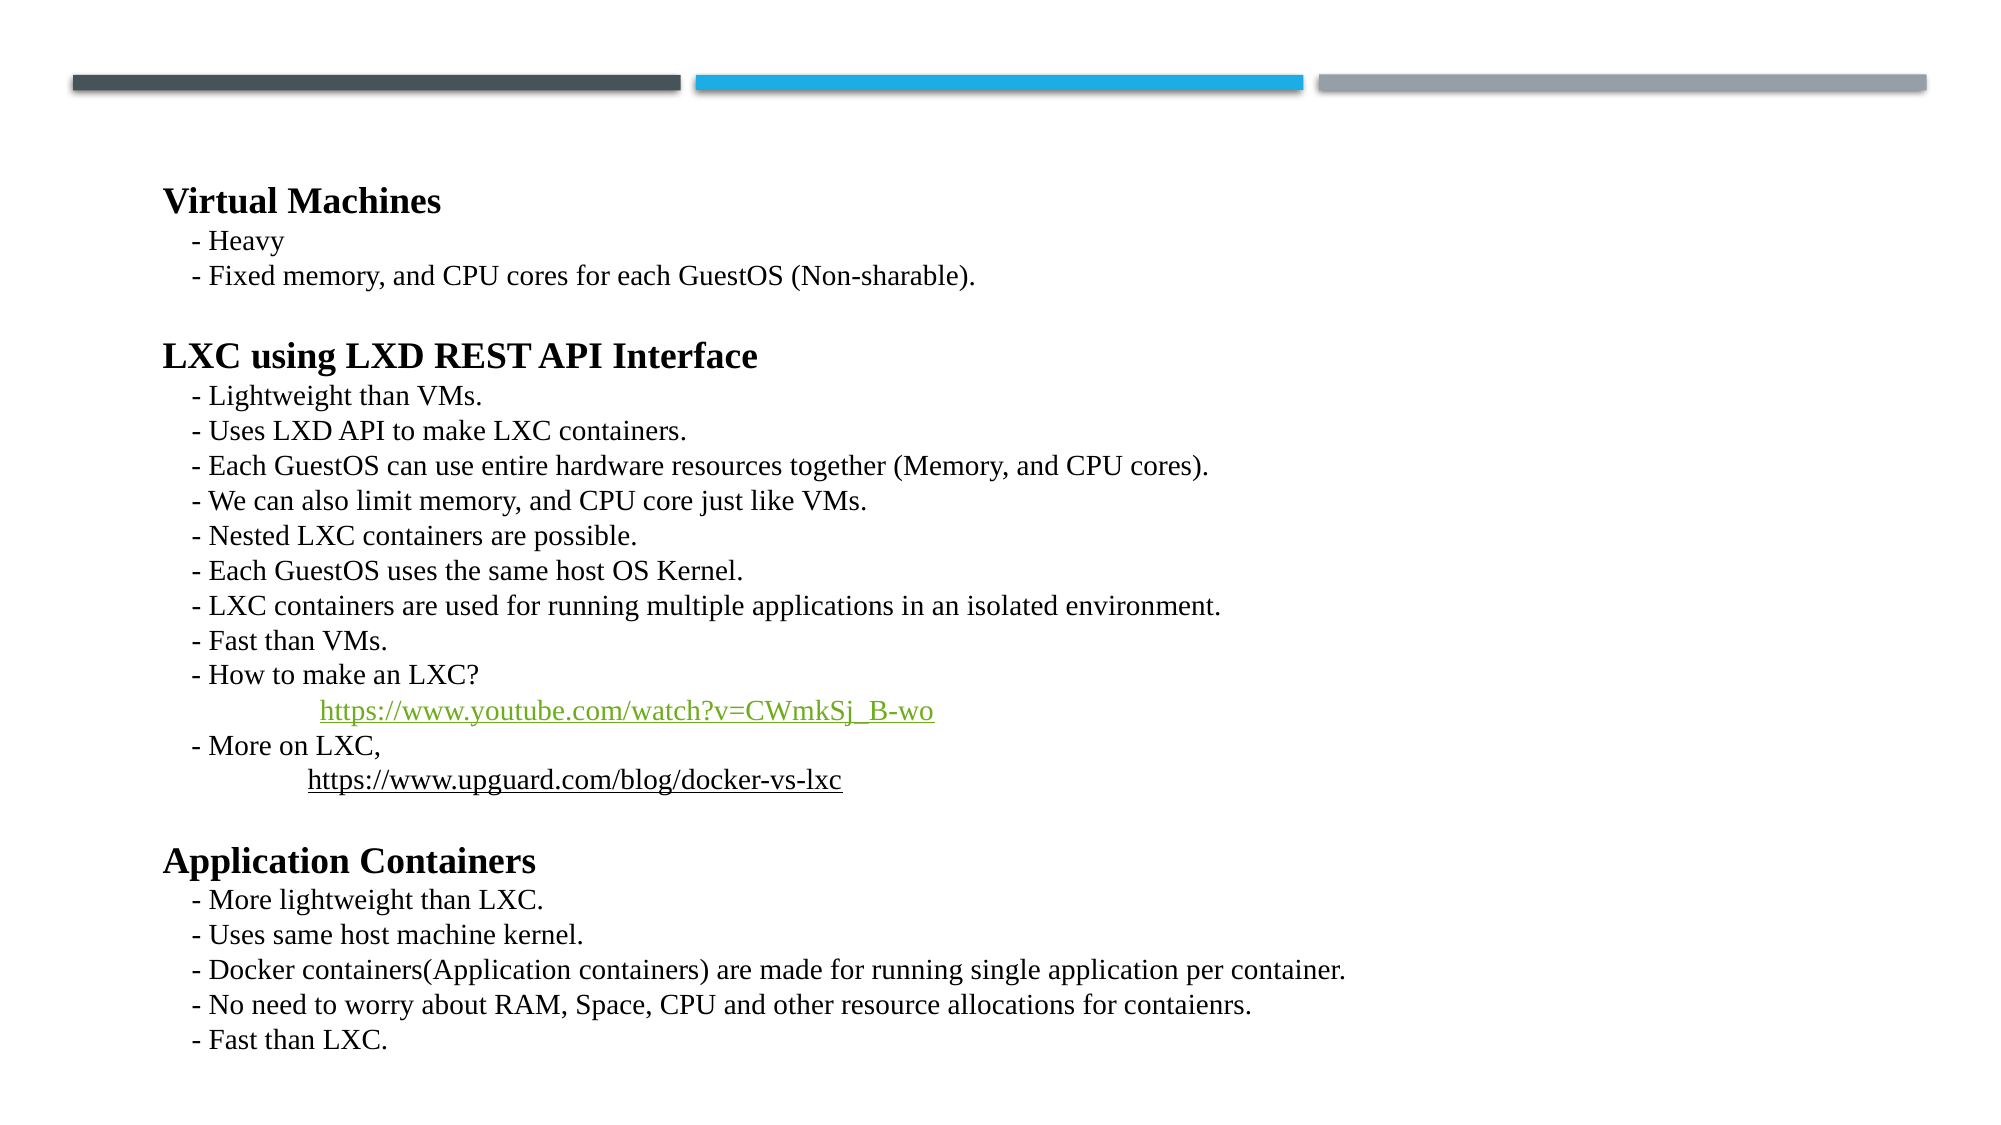

Virtual Machines
    - Heavy
    - Fixed memory, and CPU cores for each GuestOS (Non-sharable).
LXC using LXD REST API Interface
    - Lightweight than VMs.
    - Uses LXD API to make LXC containers.
    - Each GuestOS can use entire hardware resources together (Memory, and CPU cores).
    - We can also limit memory, and CPU core just like VMs.
    - Nested LXC containers are possible.
    - Each GuestOS uses the same host OS Kernel.
    - LXC containers are used for running multiple applications in an isolated environment.
    - Fast than VMs.
    - How to make an LXC?
       	 https://www.youtube.com/watch?v=CWmkSj_B-wo
    - More on LXC,
                    https://www.upguard.com/blog/docker-vs-lxc
Application Containers
    - More lightweight than LXC.
    - Uses same host machine kernel.
    - Docker containers(Application containers) are made for running single application per container.
    - No need to worry about RAM, Space, CPU and other resource allocations for contaienrs.
    - Fast than LXC.